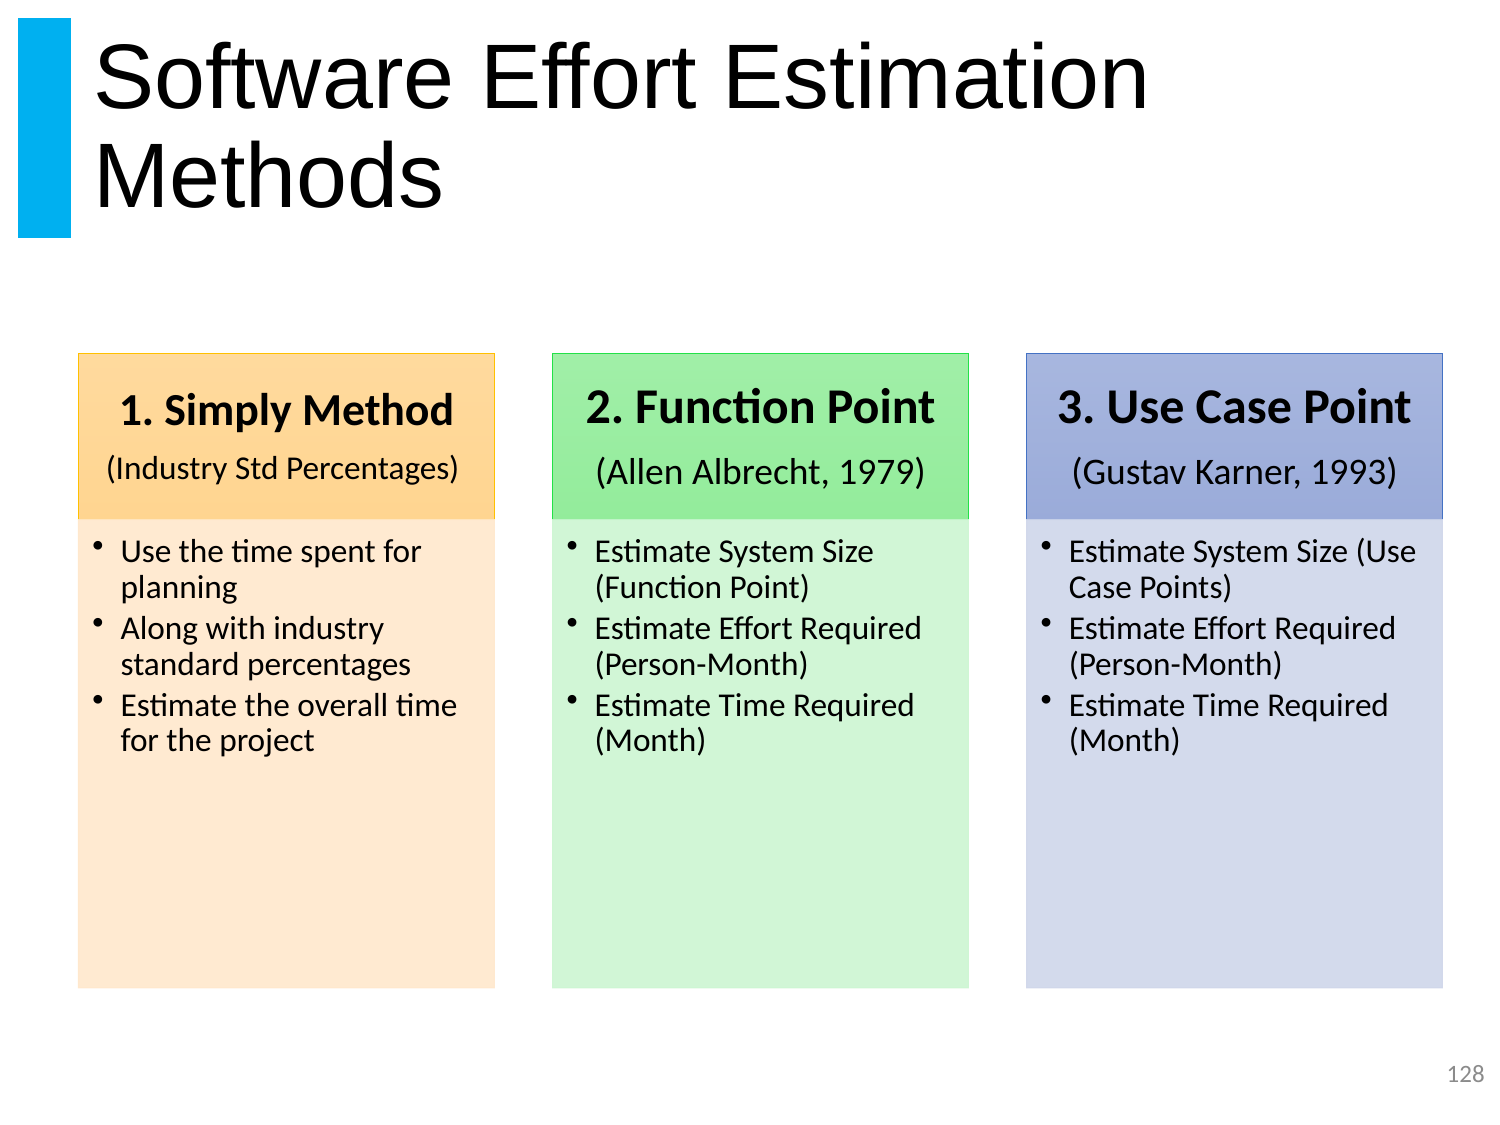

# Software Effort Estimation Methods
1. Simply Method
(Industry Std Percentages)
Use the time spent for planning
Along with industry standard percentages
Estimate the overall time for the project
2. Function Point
(Allen Albrecht, 1979)
Estimate System Size (Function Point)
Estimate Effort Required (Person-Month)
Estimate Time Required (Month)
3. Use Case Point
(Gustav Karner, 1993)
Estimate System Size (Use Case Points)
Estimate Effort Required (Person-Month)
Estimate Time Required (Month)
128